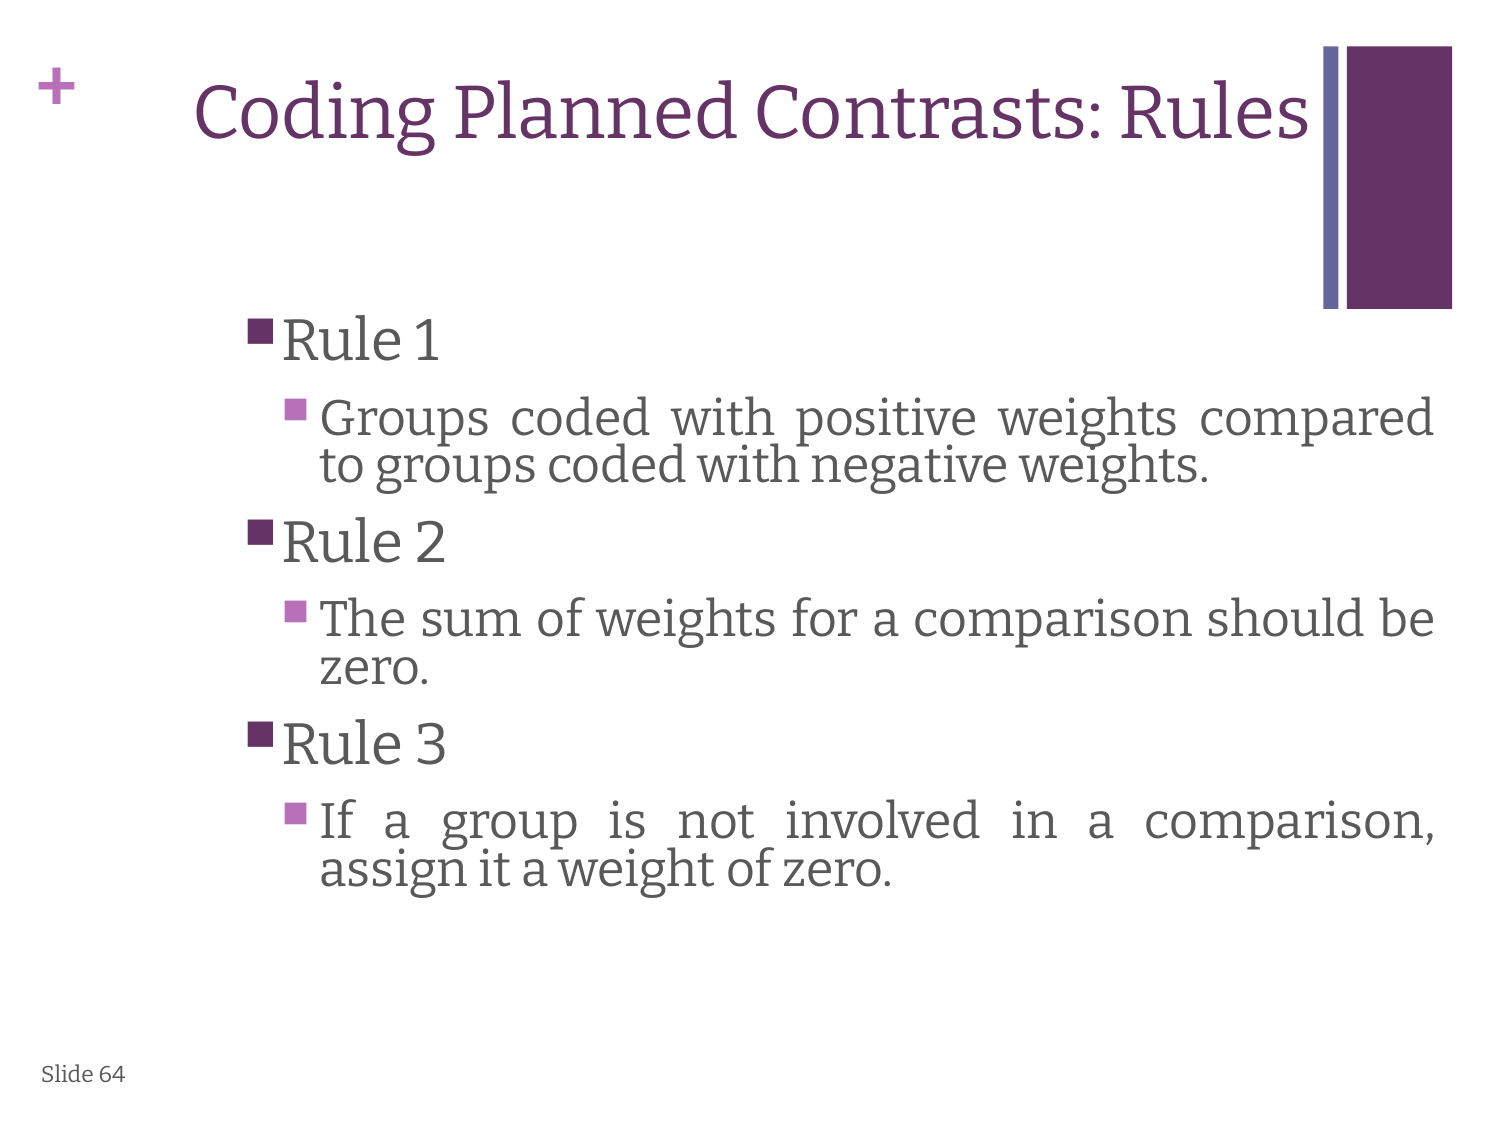

# Coding Planned Contrasts: Rules
Rule 1
Groups coded with positive weights compared to groups coded with negative weights.
Rule 2
The sum of weights for a comparison should be zero.
Rule 3
If a group is not involved in a comparison, assign it a weight of zero.
Slide 64